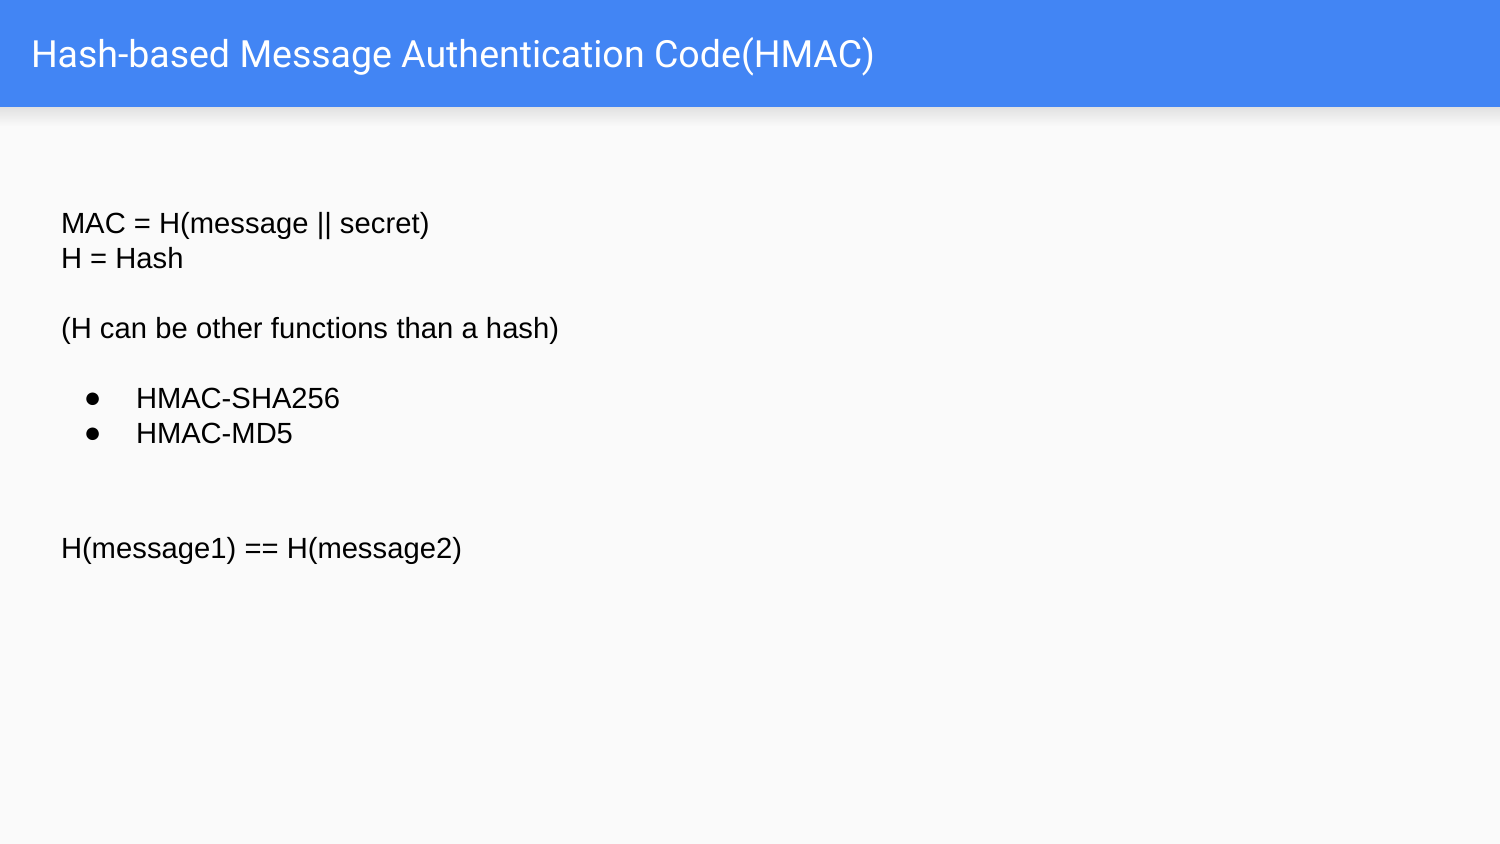

# Hash-based Message Authentication Code(HMAC)
MAC = H(message || secret)
H = Hash

(H can be other functions than a hash)

HMAC-SHA256
HMAC-MD5

H(message1) == H(message2)